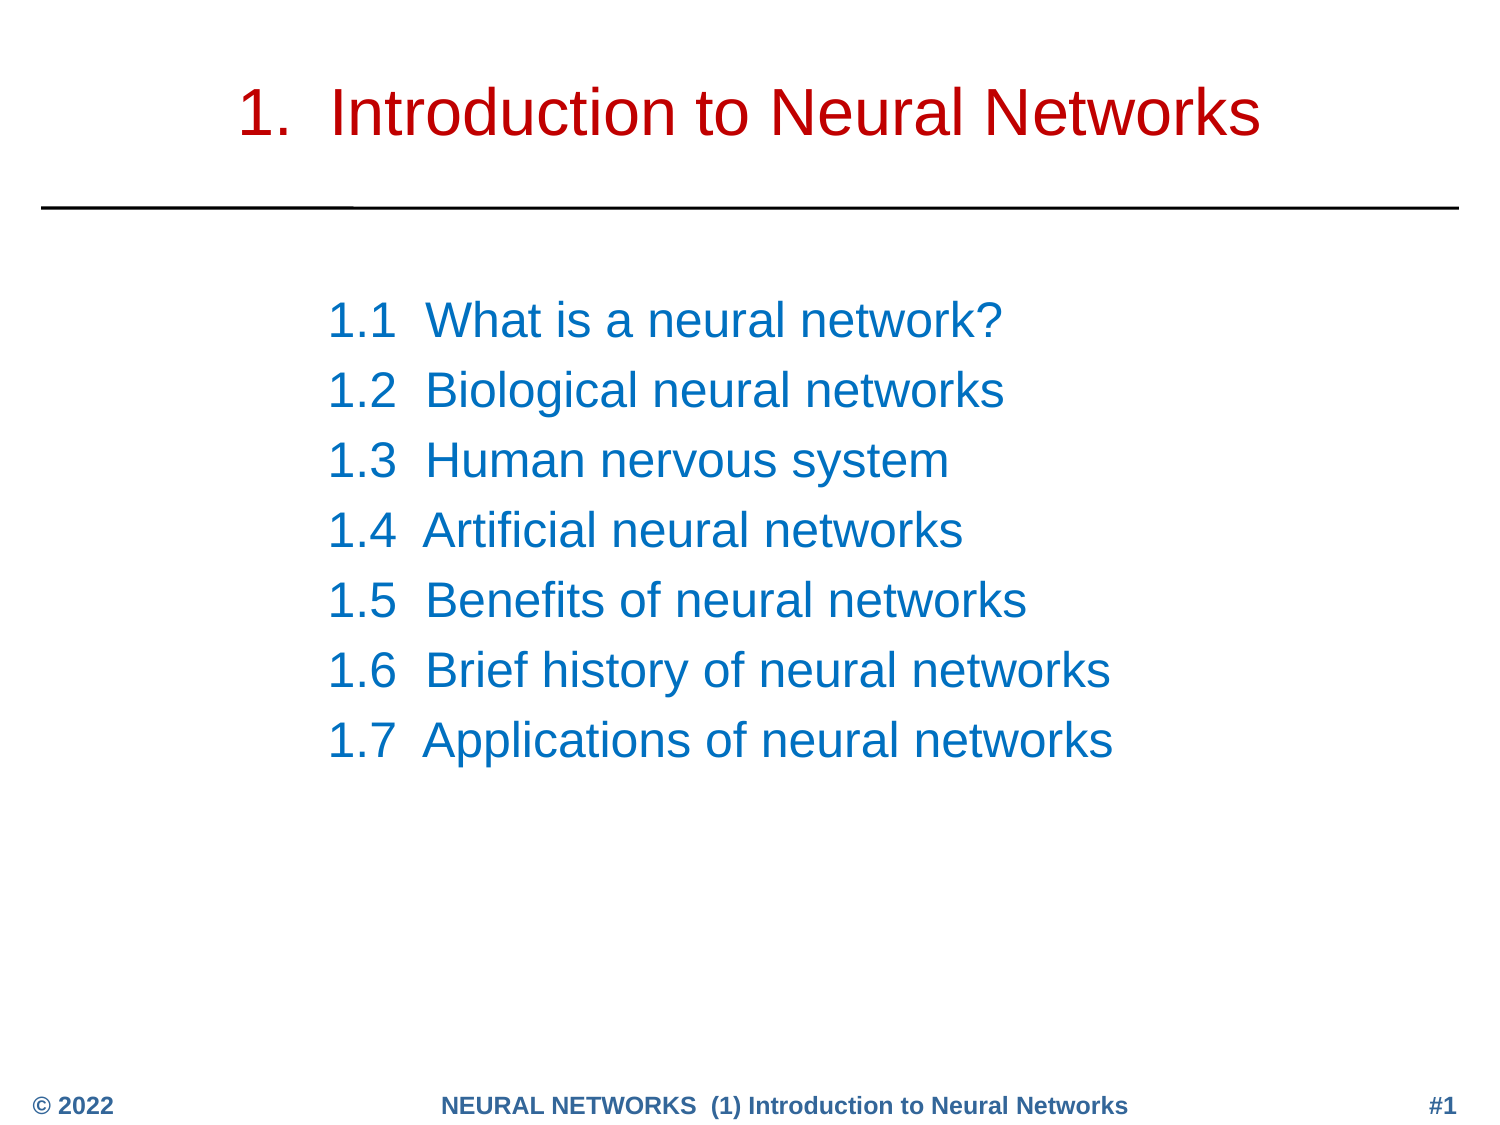

# 1.  Introduction to Neural Networks

1.1  What is a neural network?
1.2  Biological neural networks
1.3  Human nervous system
1.4  Artificial neural networks
1.5  Benefits of neural networks
1.6  Brief history of neural networks
1.7  Applications of neural networks
© 2022
NEURAL NETWORKS  (1) Introduction to Neural Networks
#1